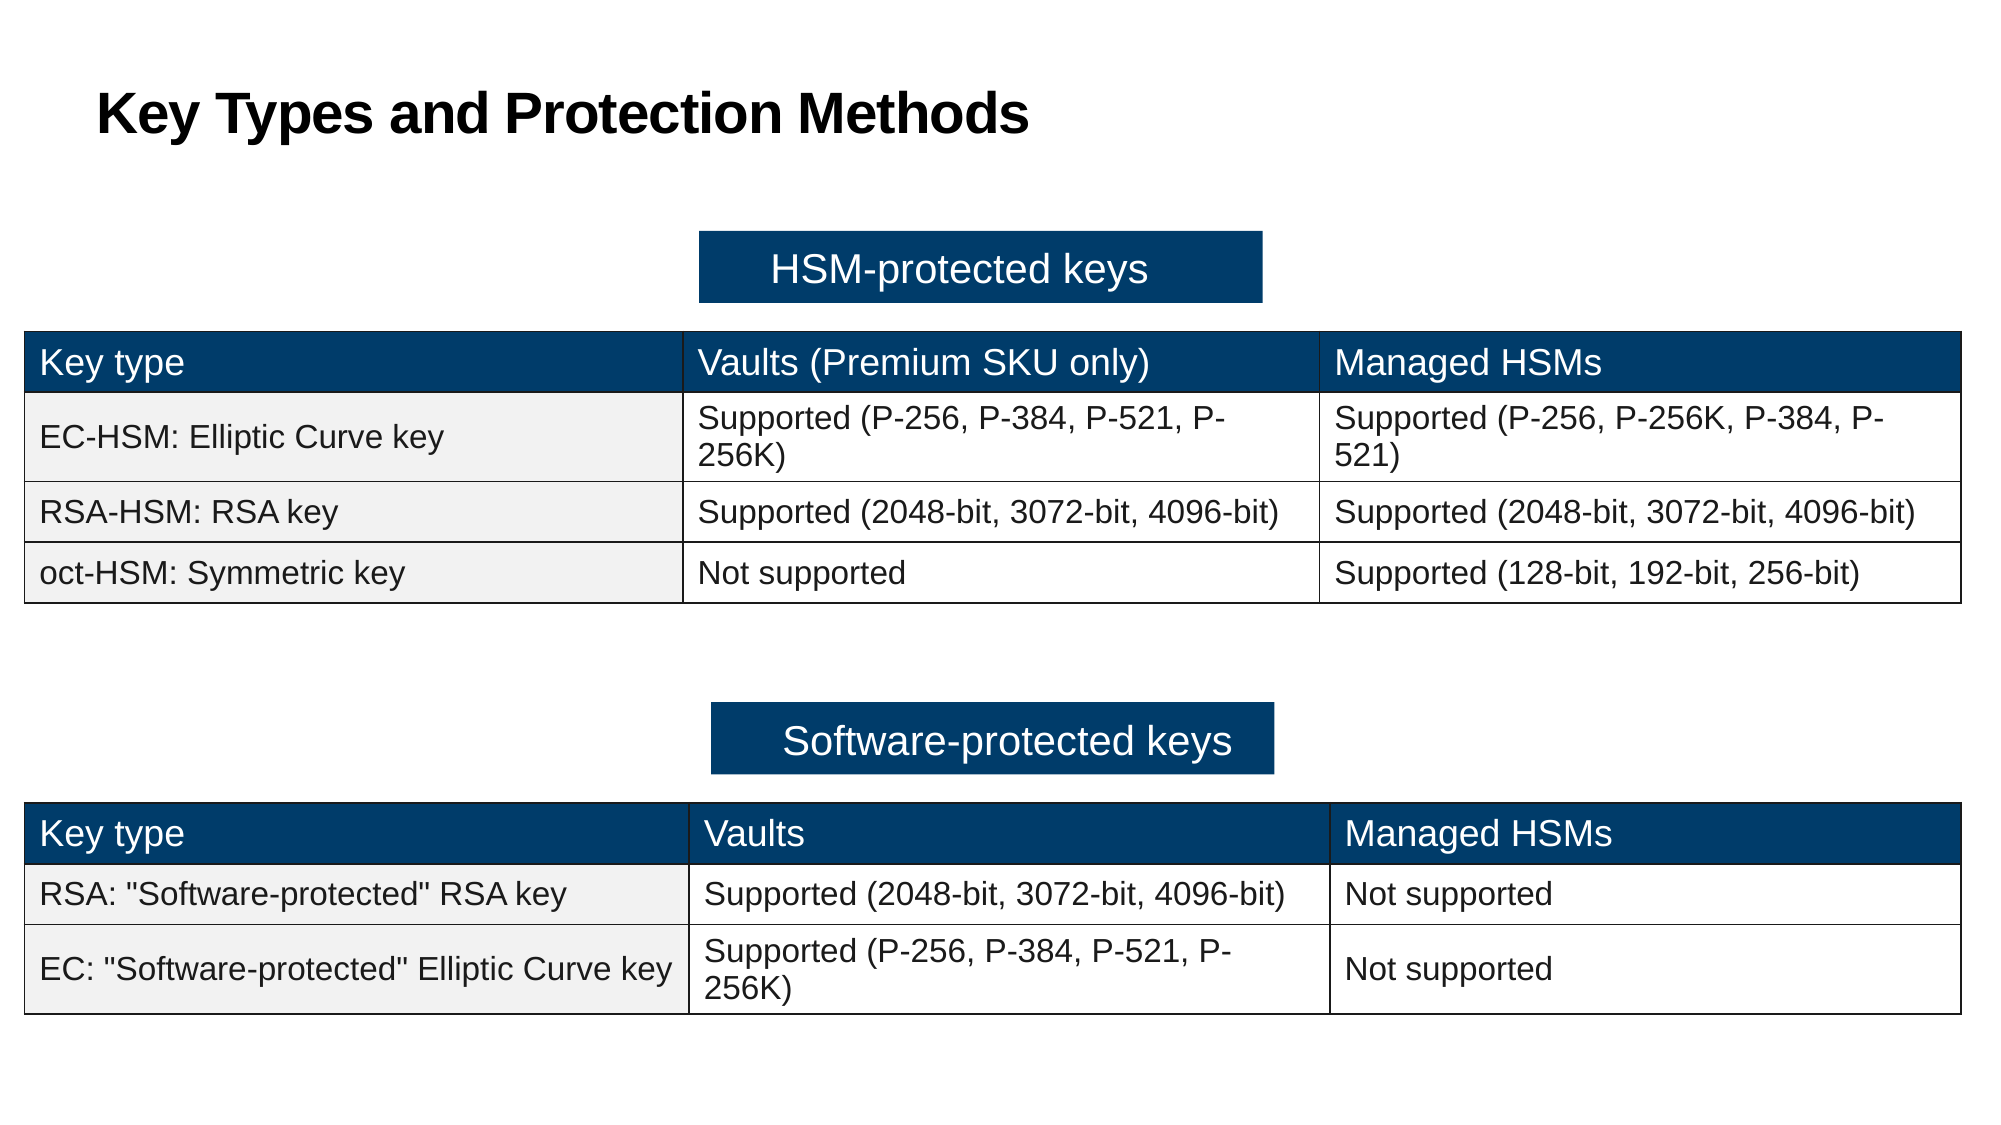

# Key Types and Protection Methods
HSM-protected keys
| Key type | Vaults (Premium SKU only) | Managed HSMs |
| --- | --- | --- |
| EC-HSM: Elliptic Curve key | Supported (P-256, P-384, P-521, P-256K) | Supported (P-256, P-256K, P-384, P-521) |
| RSA-HSM: RSA key | Supported (2048-bit, 3072-bit, 4096-bit) | Supported (2048-bit, 3072-bit, 4096-bit) |
| oct-HSM: Symmetric key | Not supported | Supported (128-bit, 192-bit, 256-bit) |
Software-protected keys
| Key type | Vaults | Managed HSMs |
| --- | --- | --- |
| RSA: "Software-protected" RSA key | Supported (2048-bit, 3072-bit, 4096-bit) | Not supported |
| EC: "Software-protected" Elliptic Curve key | Supported (P-256, P-384, P-521, P-256K) | Not supported |